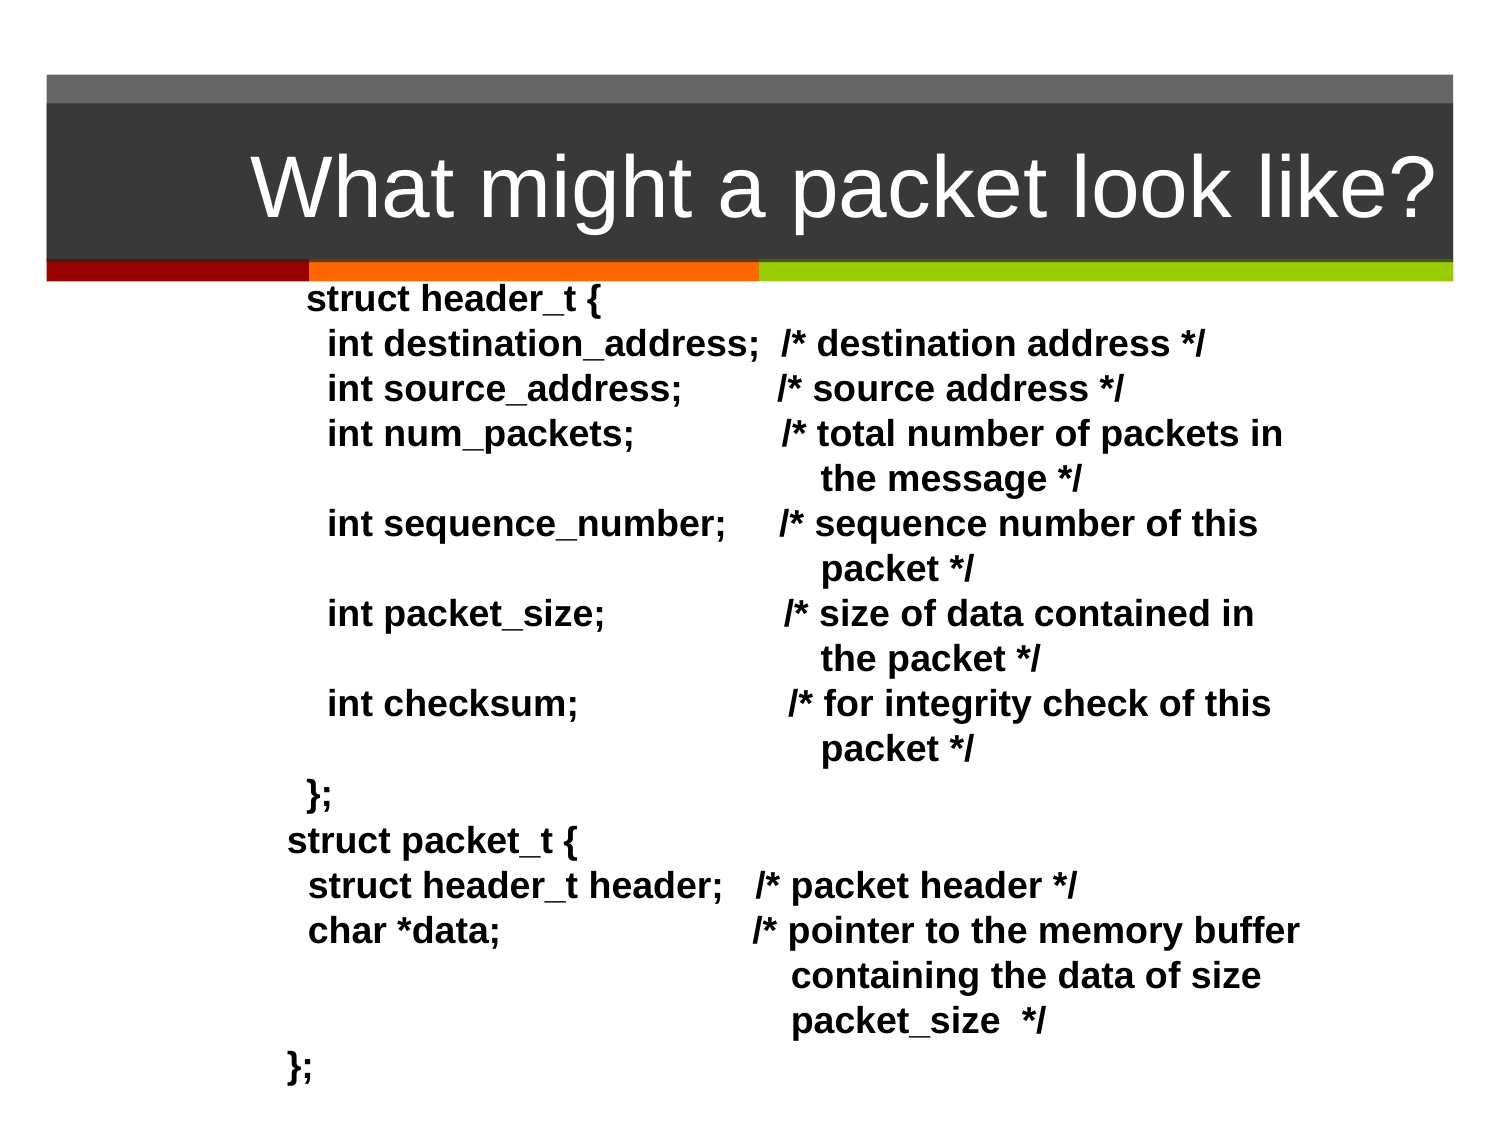

# What might a packet look like?
struct header_t {
  int destination_address;  /* destination address */
  int source_address;         /* source address */
  int num_packets;              /* total number of packets in
                                                 the message */
  int sequence_number;     /* sequence number of this
                                                 packet */
  int packet_size;                 /* size of data contained in
                                                 the packet */
  int checksum;                    /* for integrity check of this
                                                 packet */
};
struct packet_t {
  struct header_t header;   /* packet header */
  char *data;                        /* pointer to the memory buffer
                                                containing the data of size
                                                packet_size  */
};